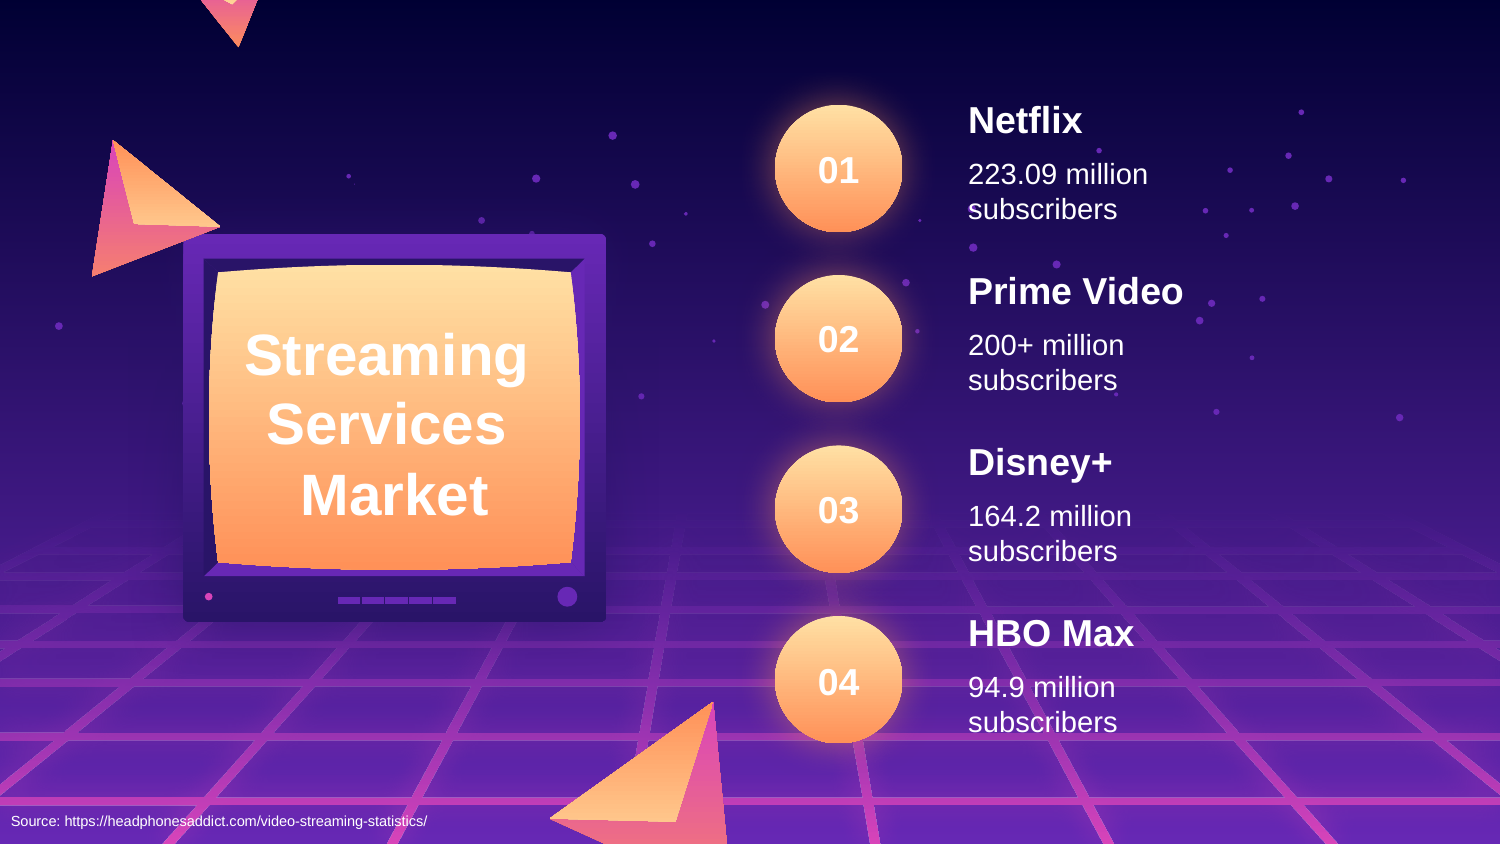

Netflix

# 01
223.09 million
subscribers

Prime Video

02
200+ million
subscribers
Streaming
Services
Market
Disney+

03
164.2 million
subscribers
HBO Max

04
94.9 million
subscribers

Source: https://headphonesaddict.com/video-streaming-statistics/